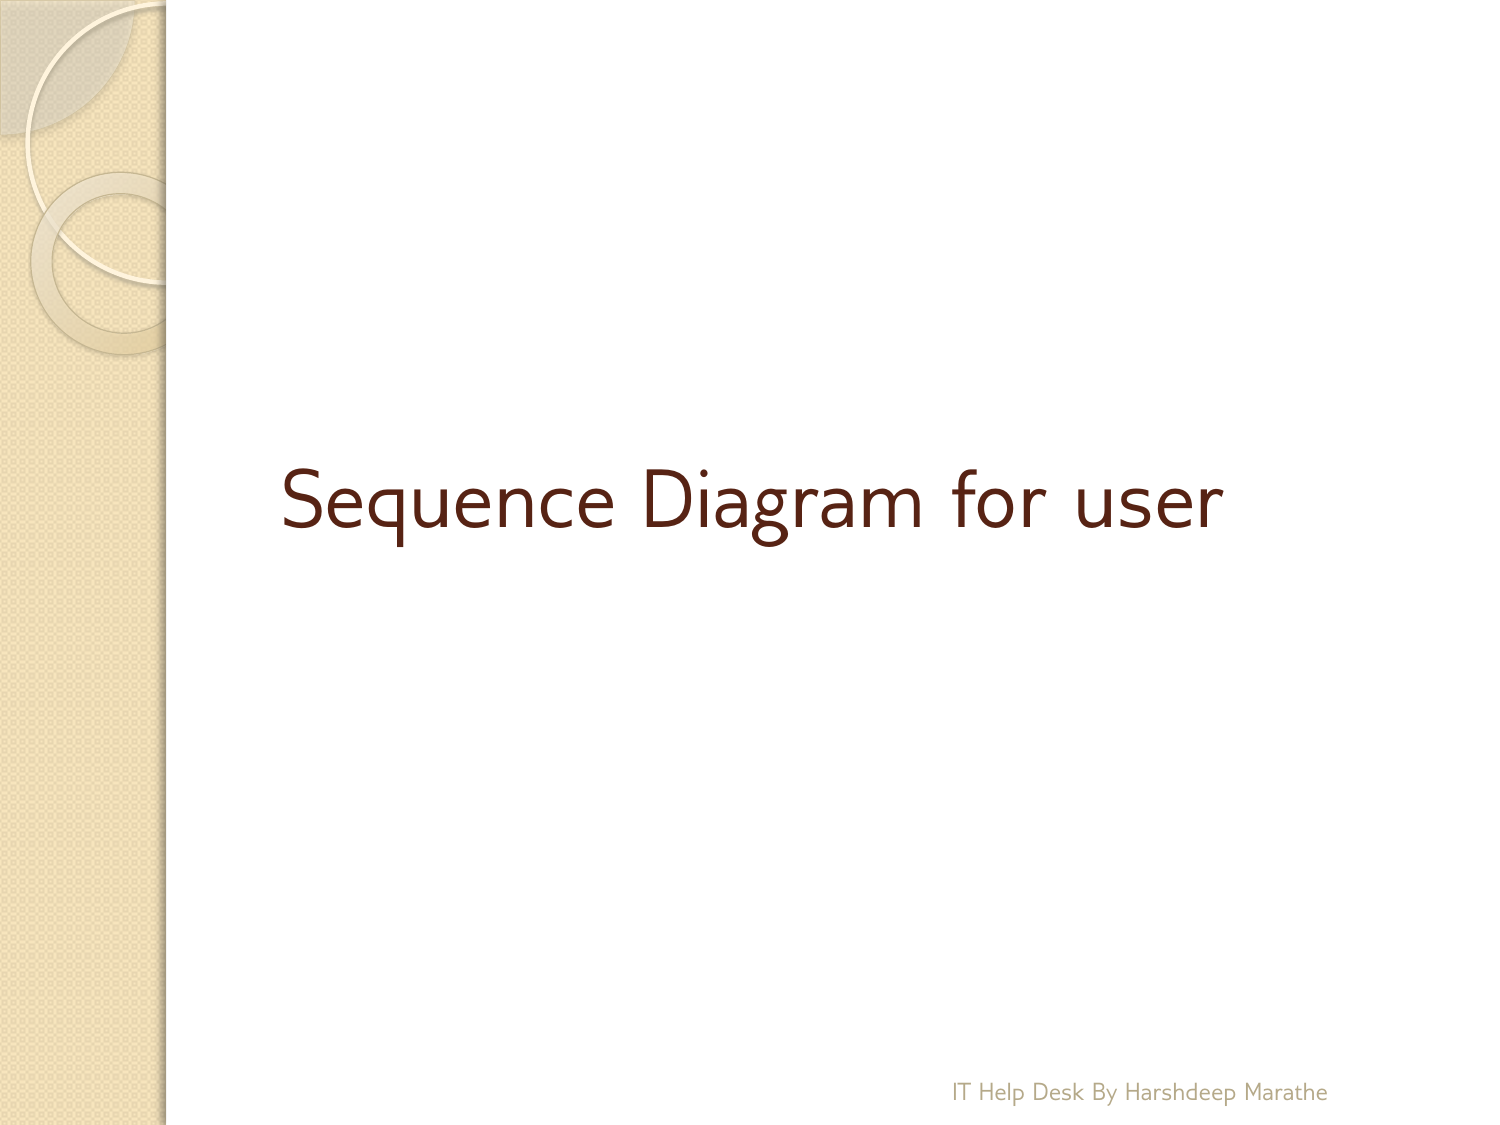

# Sequence Diagram for user
IT Help Desk By Harshdeep Marathe